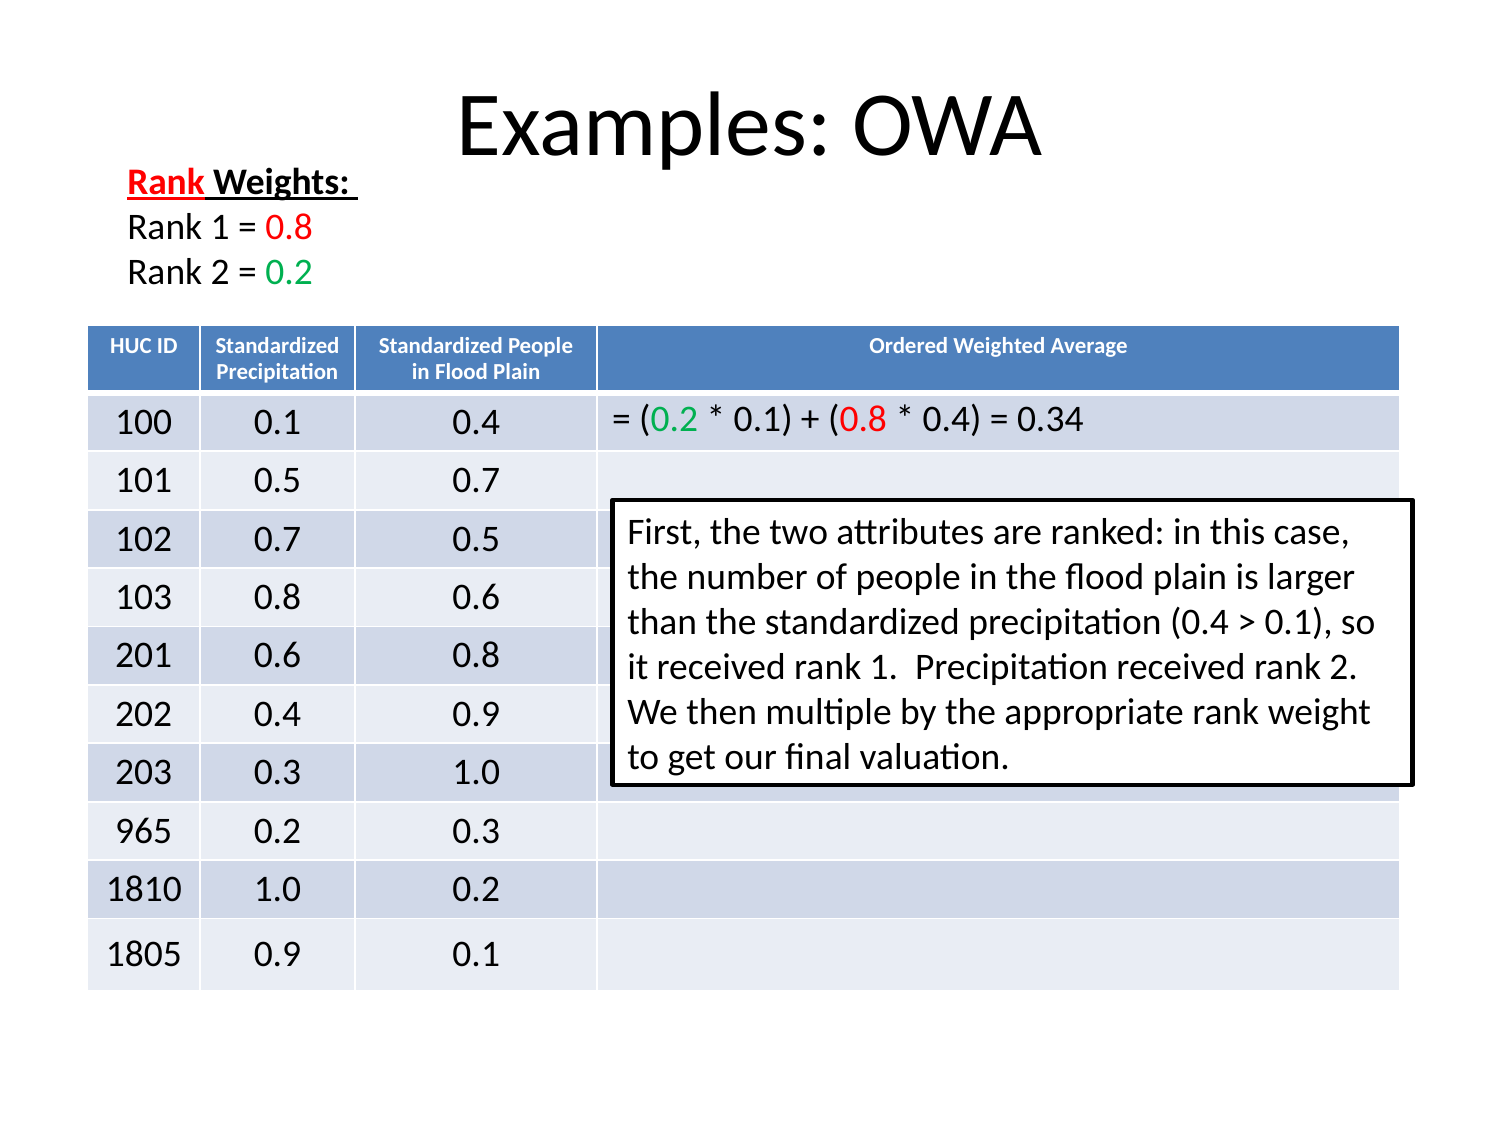

# Examples: OWA
Rank Weights:
Rank 1 = 0.8
Rank 2 = 0.2
| HUC ID | Standardized Precipitation | Standardized People in Flood Plain | Ordered Weighted Average |
| --- | --- | --- | --- |
| 100 | 0.1 | 0.4 | = (0.2 \* 0.1) + (0.8 \* 0.4) = 0.34 |
| 101 | 0.5 | 0.7 |  |
| 102 | 0.7 | 0.5 |  |
| 103 | 0.8 | 0.6 |  |
| 201 | 0.6 | 0.8 |  |
| 202 | 0.4 | 0.9 |  |
| 203 | 0.3 | 1.0 |  |
| 965 | 0.2 | 0.3 |  |
| 1810 | 1.0 | 0.2 |  |
| 1805 | 0.9 | 0.1 |  |
First, the two attributes are ranked: in this case, the number of people in the flood plain is larger than the standardized precipitation (0.4 > 0.1), so it received rank 1.  Precipitation received rank 2.  We then multiple by the appropriate rank weight to get our final valuation.